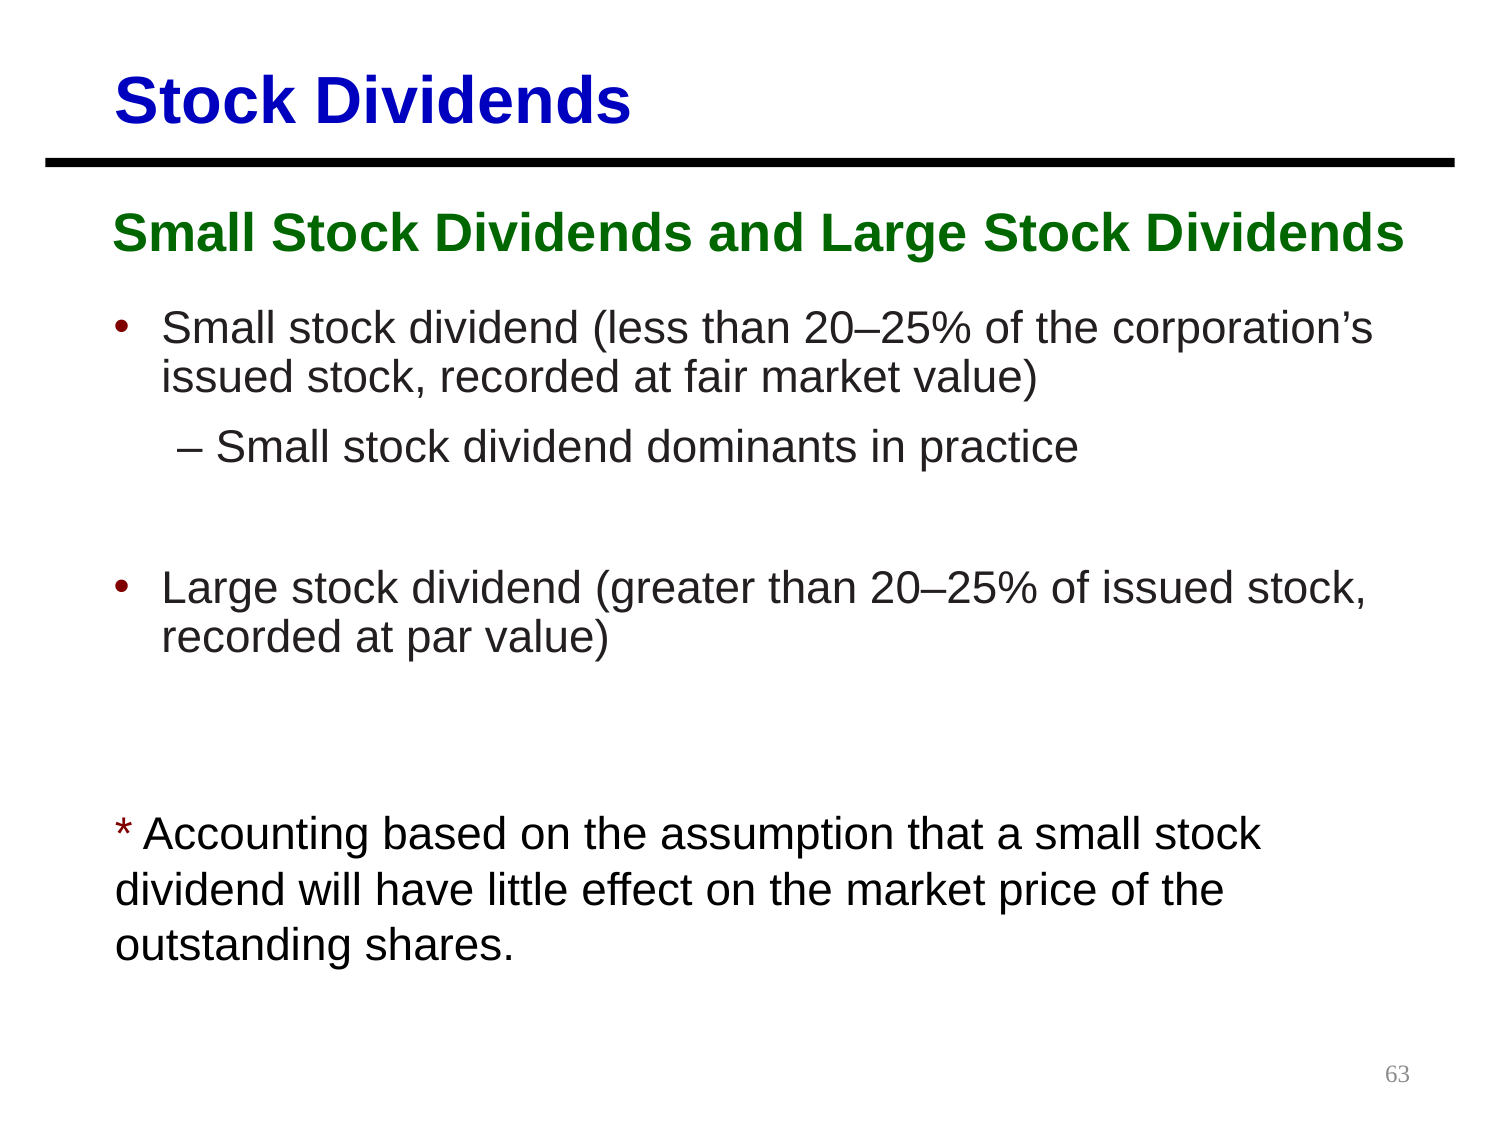

Stock Dividends

Small Stock Dividends and Large Stock Dividends
Small stock dividend (less than 20–25% of the corporation’s issued stock, recorded at fair market value)
     – Small stock dividend dominants in practice

Large stock dividend (greater than 20–25% of issued stock, recorded at par value)
* Accounting based on the assumption that a small stock dividend will have little effect on the market price of the outstanding shares.

63